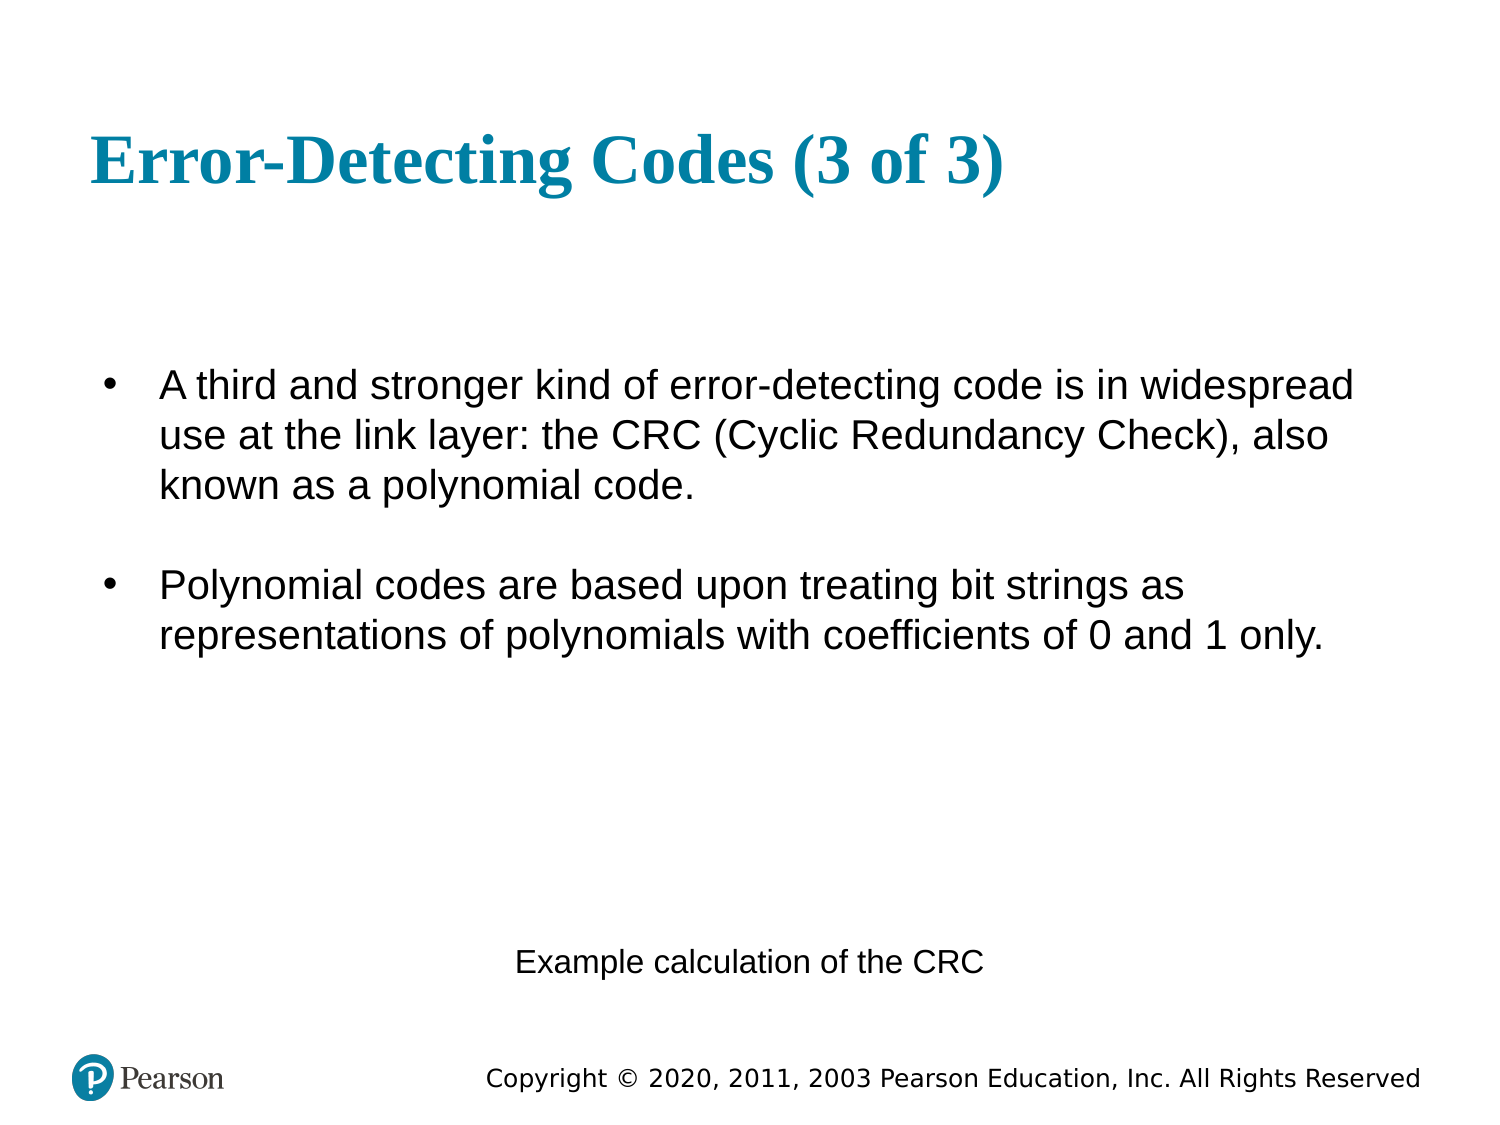

# Error-Detecting Codes (3 of 3)
A third and stronger kind of error-detecting code is in widespread use at the link layer: the CRC (Cyclic Redundancy Check), also known as a polynomial code.

Polynomial codes are based upon treating bit strings as representations of polynomials with coefficients of 0 and 1 only.
Example calculation of the CRC